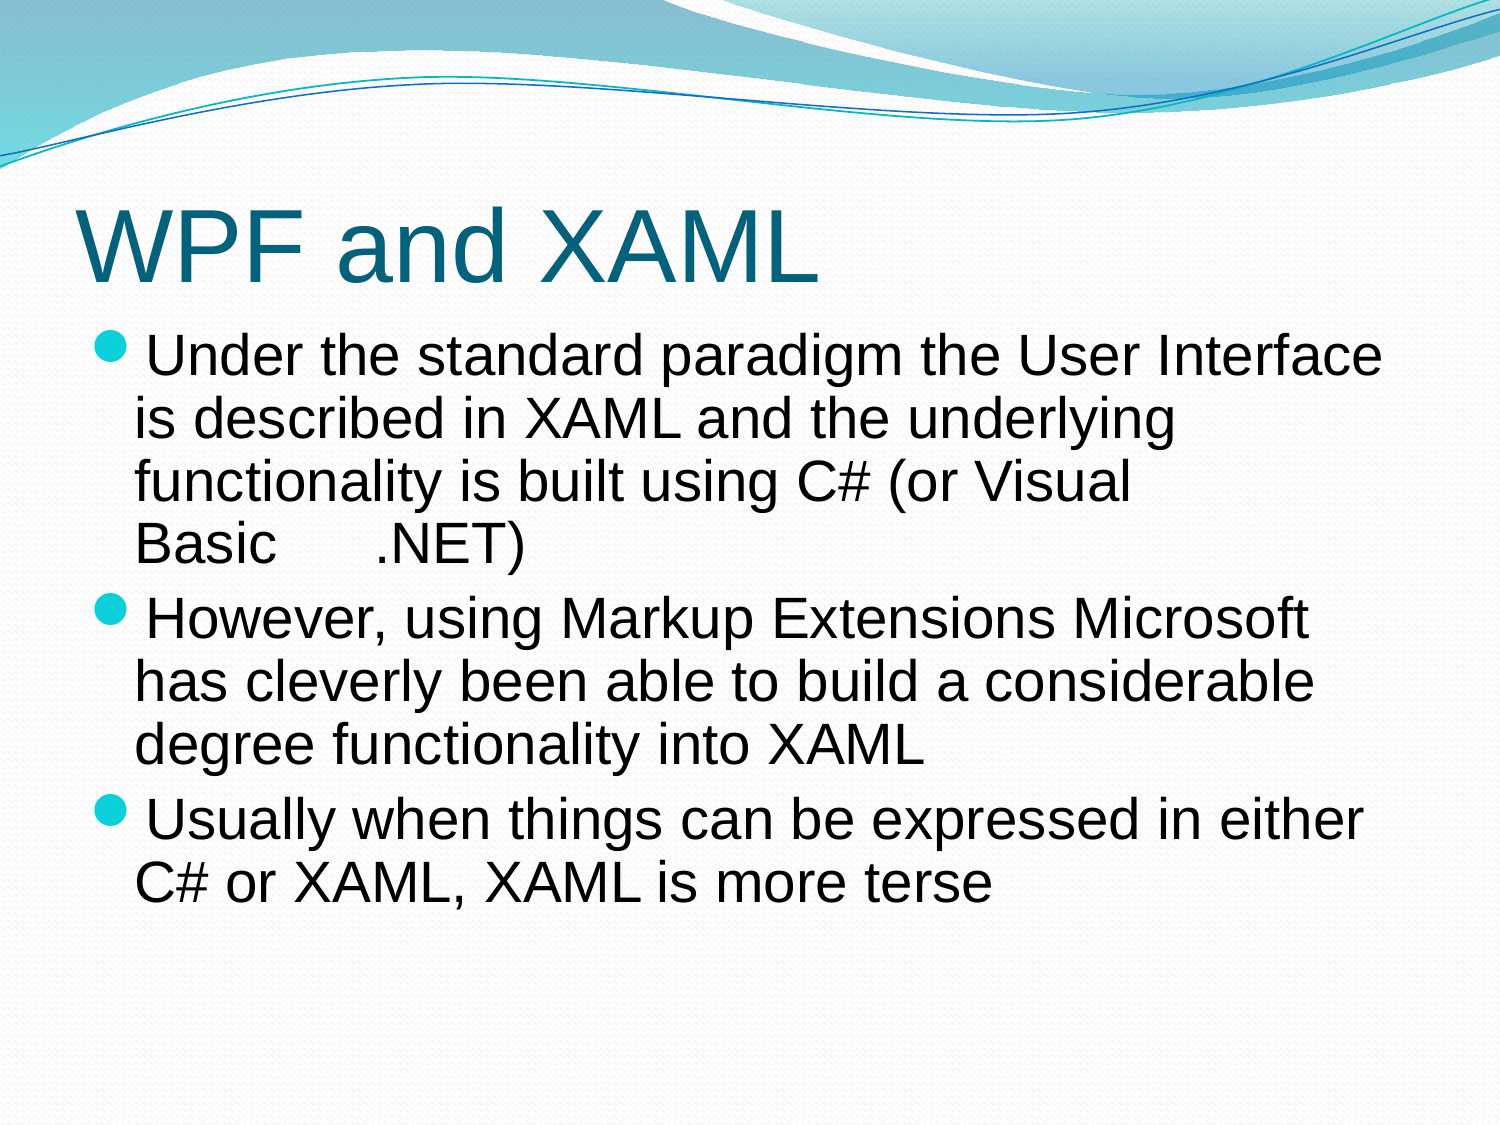

# WPF and XAML
Under the standard paradigm the User Interface is described in XAML and the underlying functionality is built using C# (or Visual Basic      .NET)
However, using Markup Extensions Microsoft has cleverly been able to build a considerable degree functionality into XAML
Usually when things can be expressed in either C# or XAML, XAML is more terse